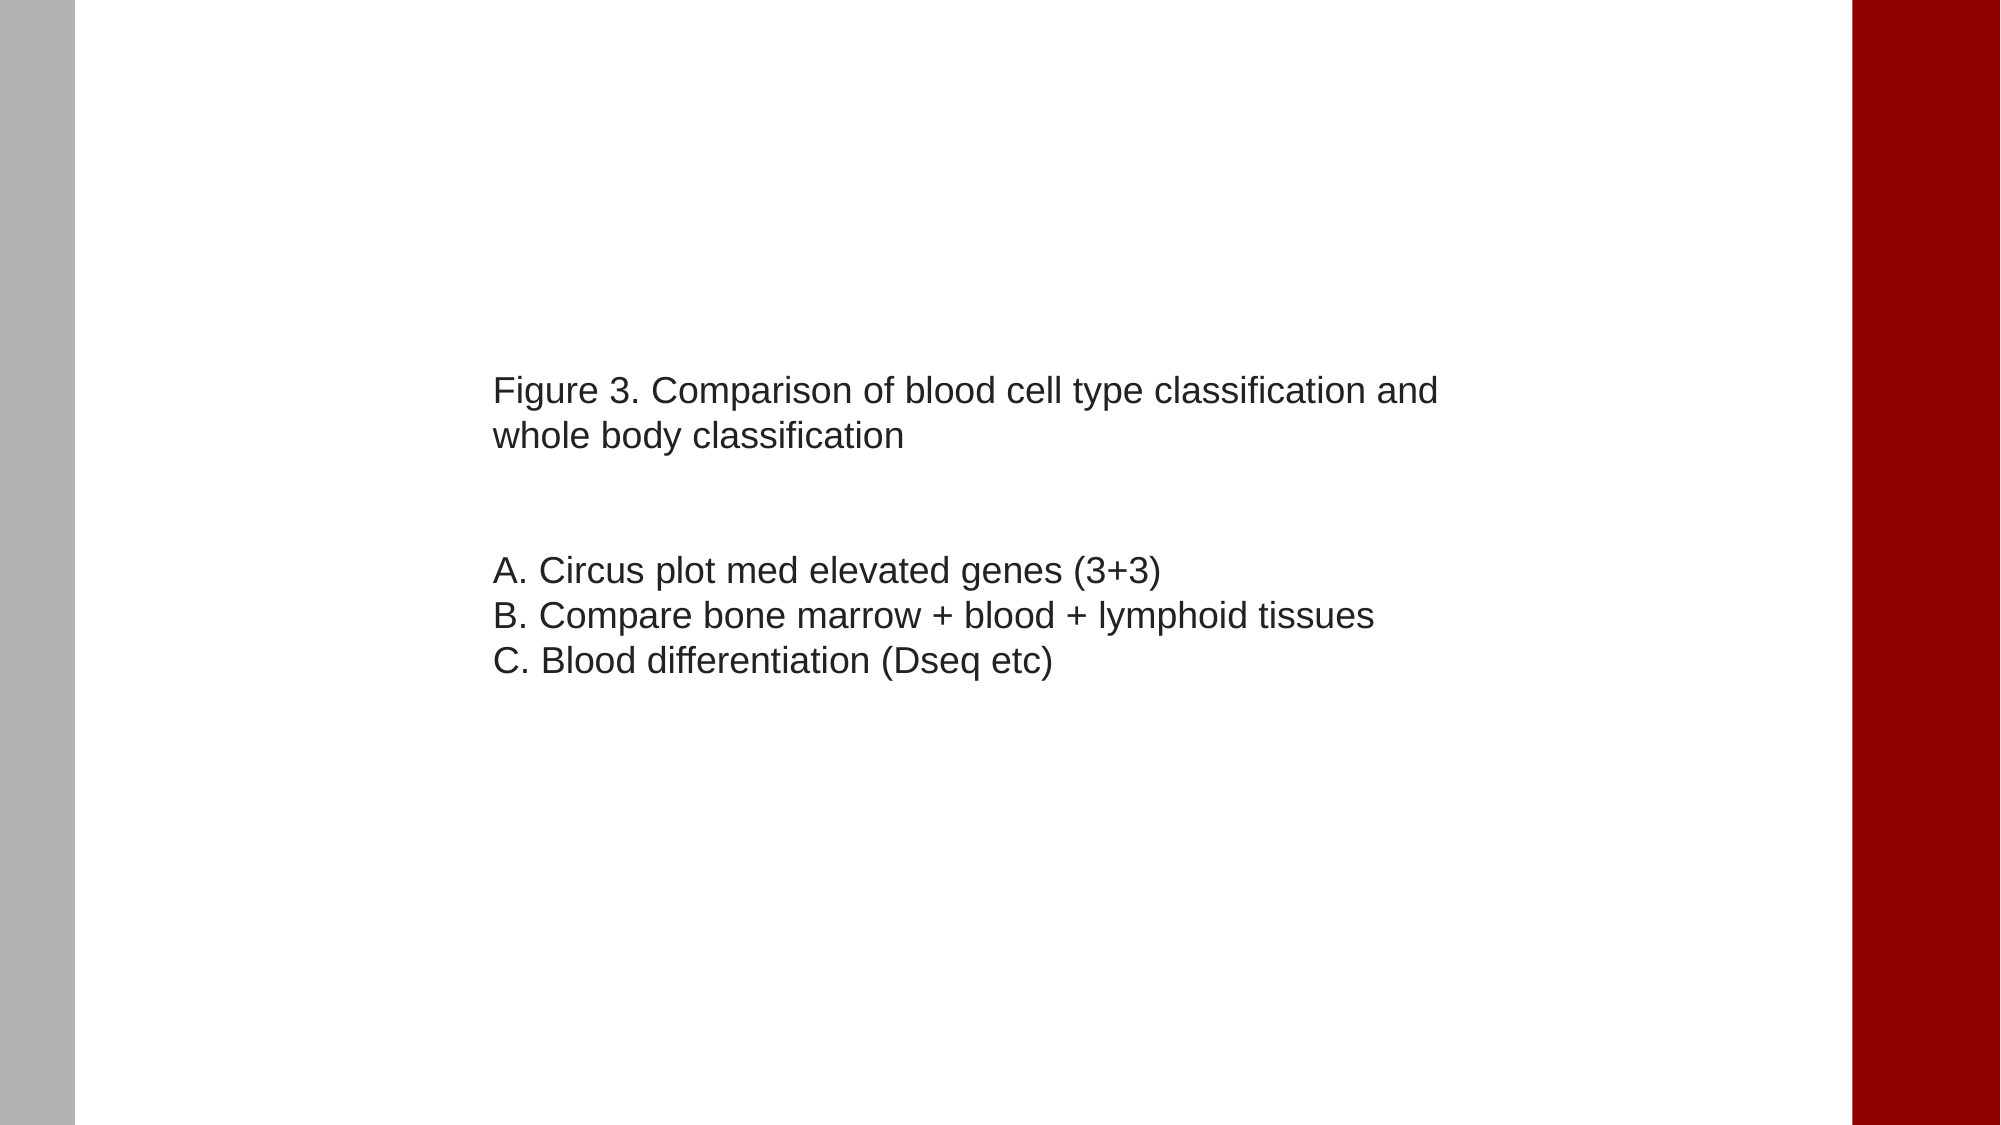

Figure 3. Comparison of blood cell type classification and whole body classification

A. Circus plot med elevated genes (3+3)
B. Compare bone marrow + blood + lymphoid tissues
C. Blood differentiation (Dseq etc)